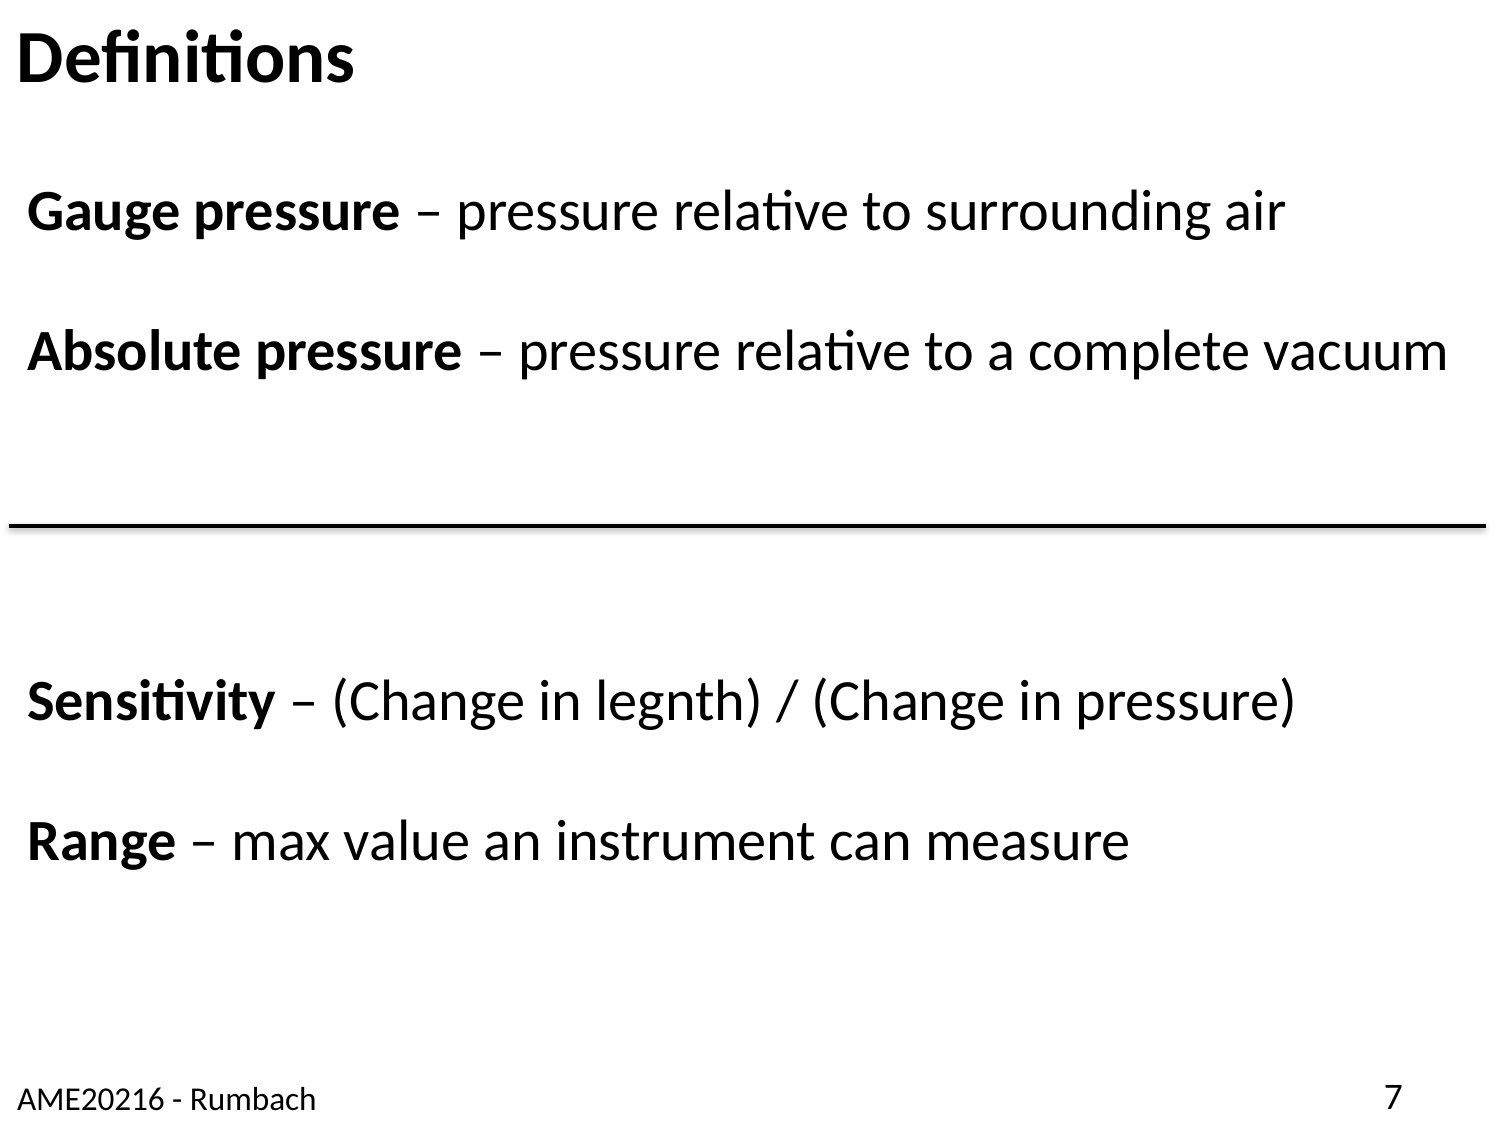

Definitions
Gauge pressure – pressure relative to surrounding air

Absolute pressure – pressure relative to a complete vacuum

Sensitivity – (Change in legnth) / (Change in pressure)

Range – max value an instrument can measure